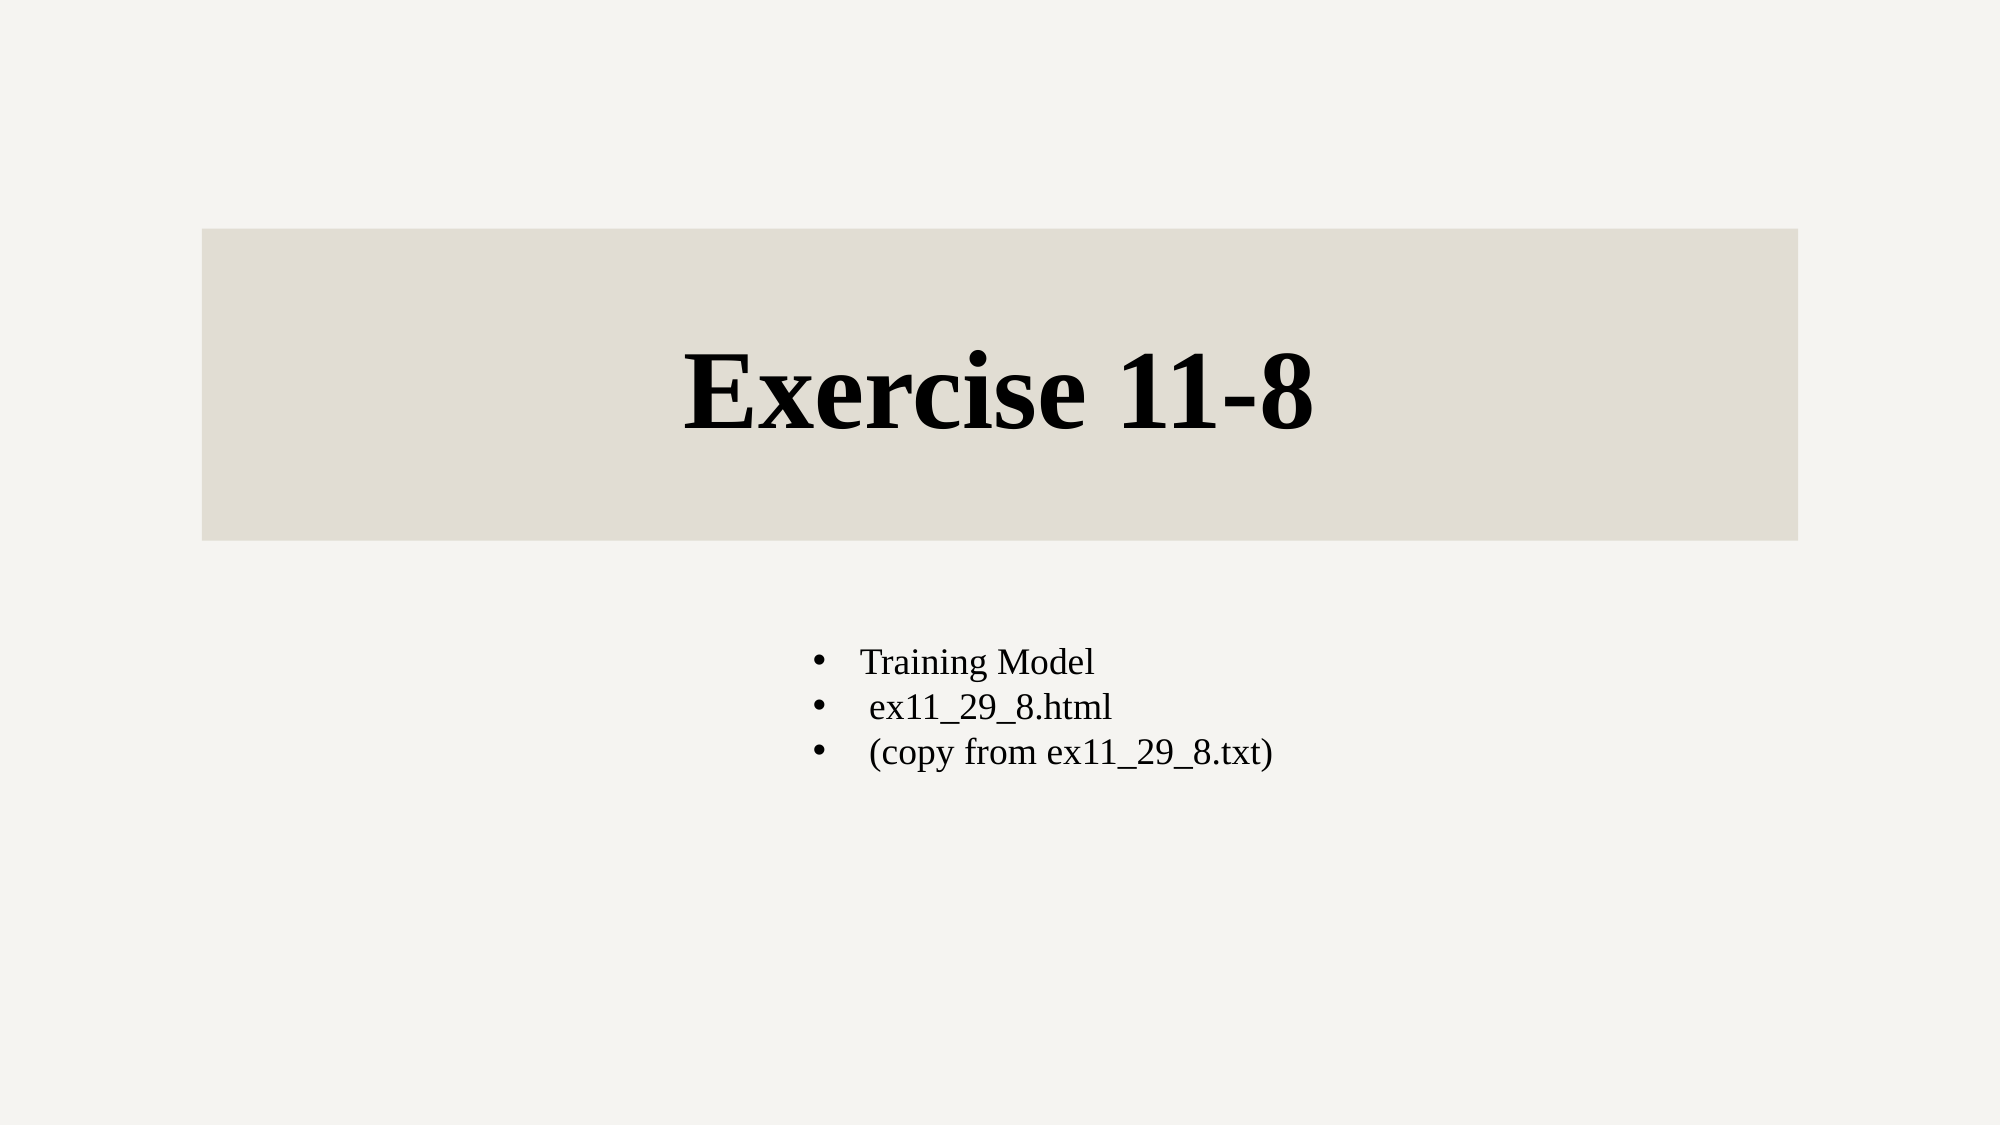

Exercise 11-8
Training Model
 ex11_29_8.html
 (copy from ex11_29_8.txt)